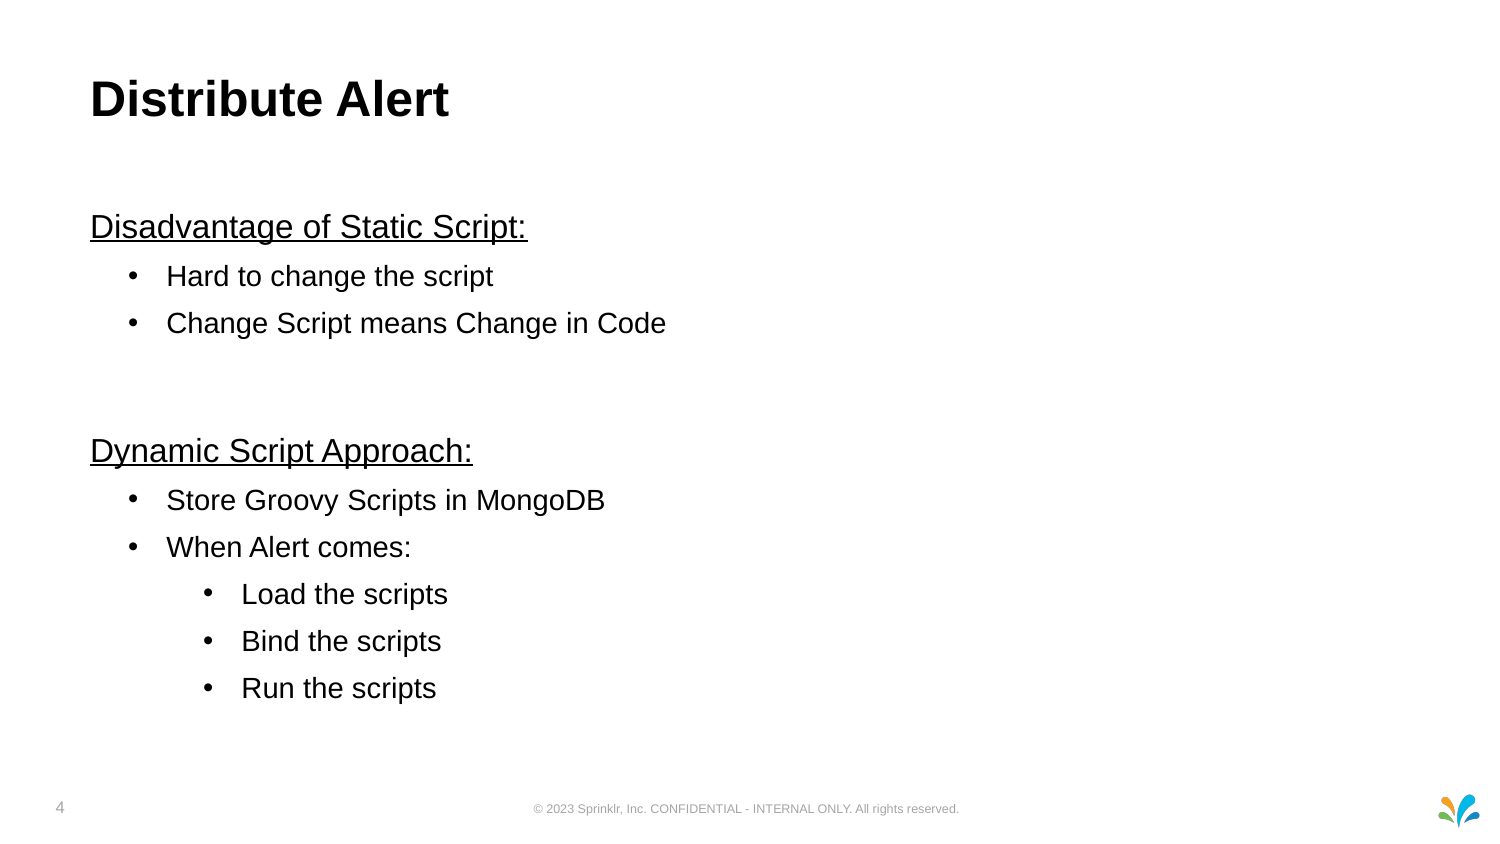

# Distribute Alert
Disadvantage of Static Script:
Hard to change the script
Change Script means Change in Code
Dynamic Script Approach:
Store Groovy Scripts in MongoDB
When Alert comes:
Load the scripts
Bind the scripts
Run the scripts
© 2023 Sprinklr, Inc. CONFIDENTIAL - INTERNAL ONLY. All rights reserved.